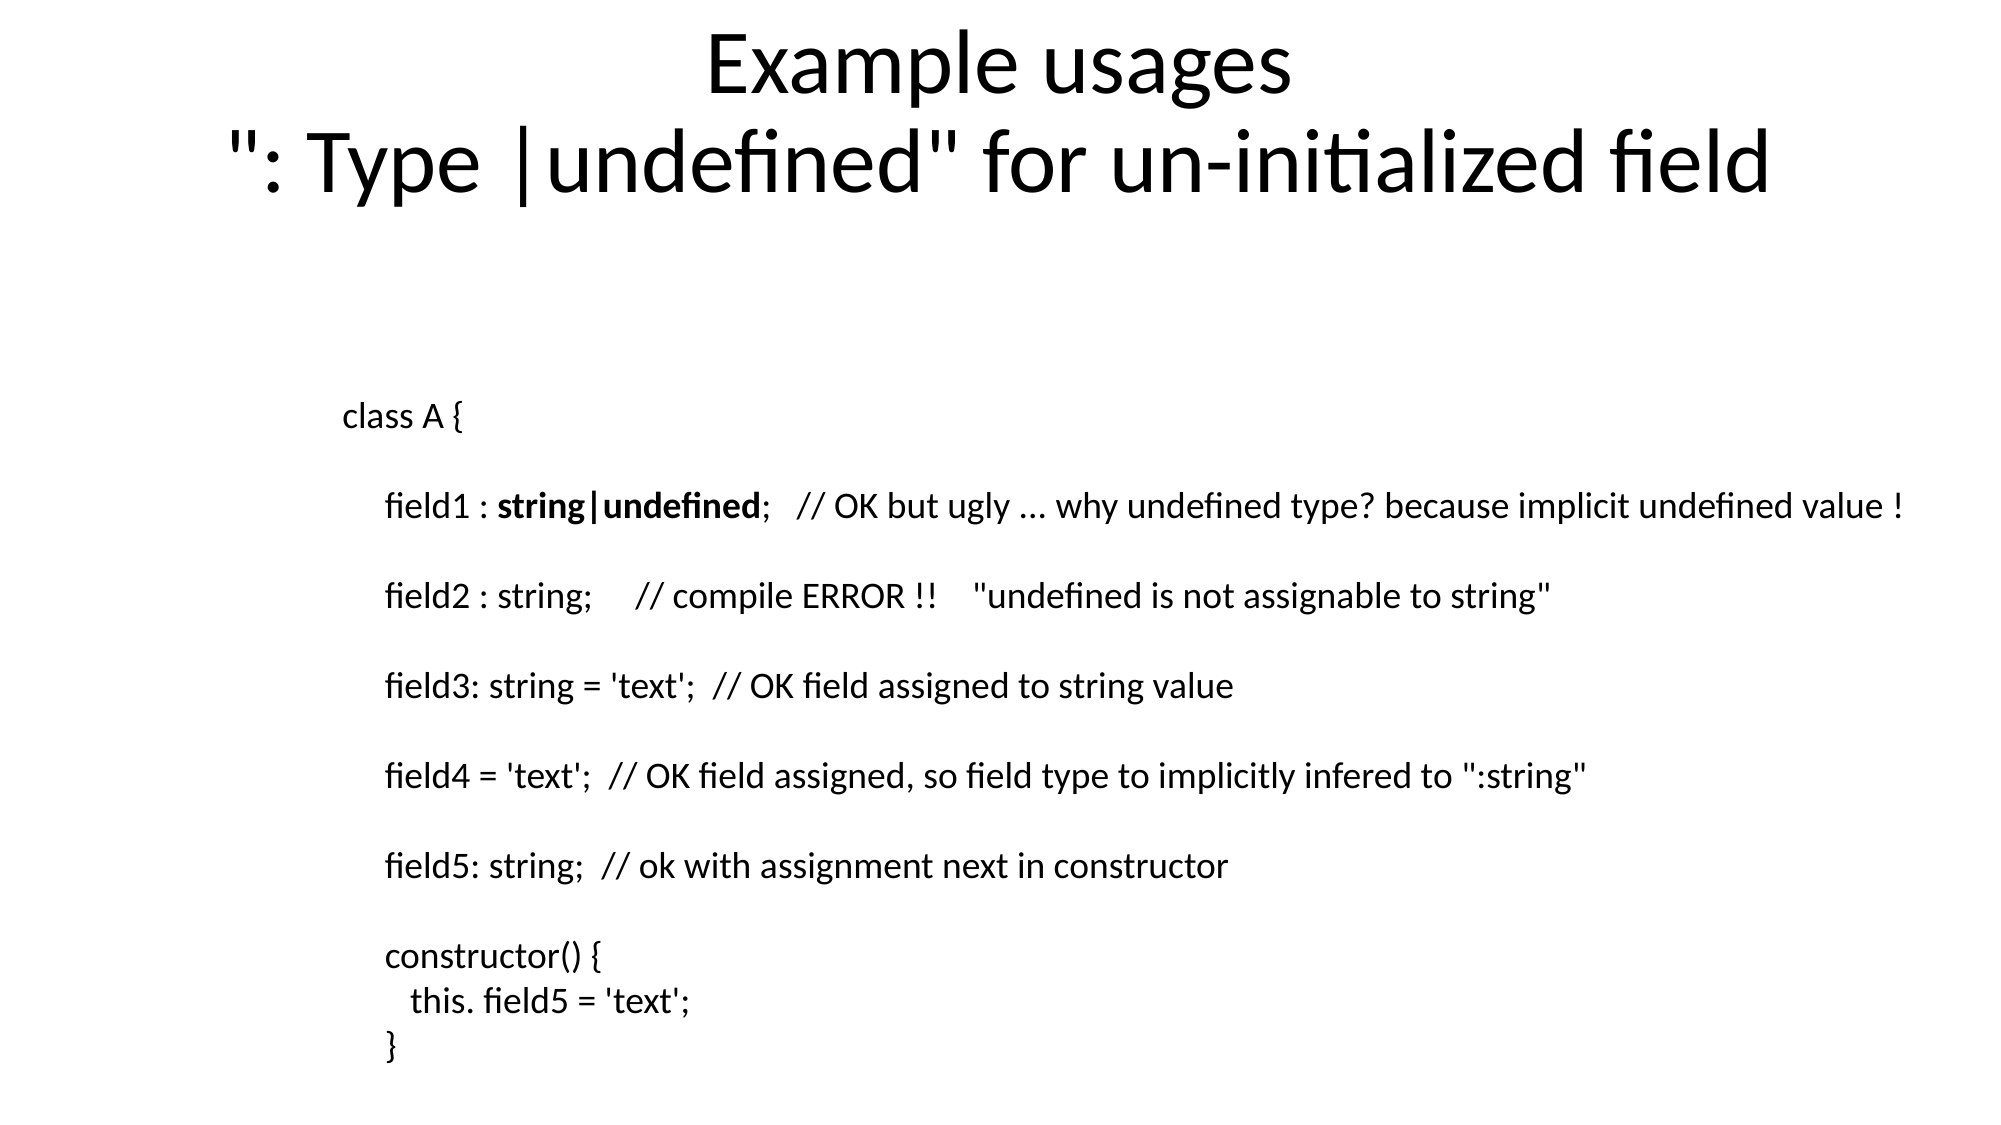

# Example usages ": Type |undefined" for un-initialized field
class A {

     field1 : string|undefined;   // OK but ugly ... why undefined type? because implicit undefined value !

     field2 : string;     // compile ERROR !!    "undefined is not assignable to string"

     field3: string = 'text';  // OK field assigned to string value

     field4 = 'text';  // OK field assigned, so field type to implicitly infered to ":string"

     field5: string;  // ok with assignment next in constructor
     constructor() {
        this. field5 = 'text';
     }